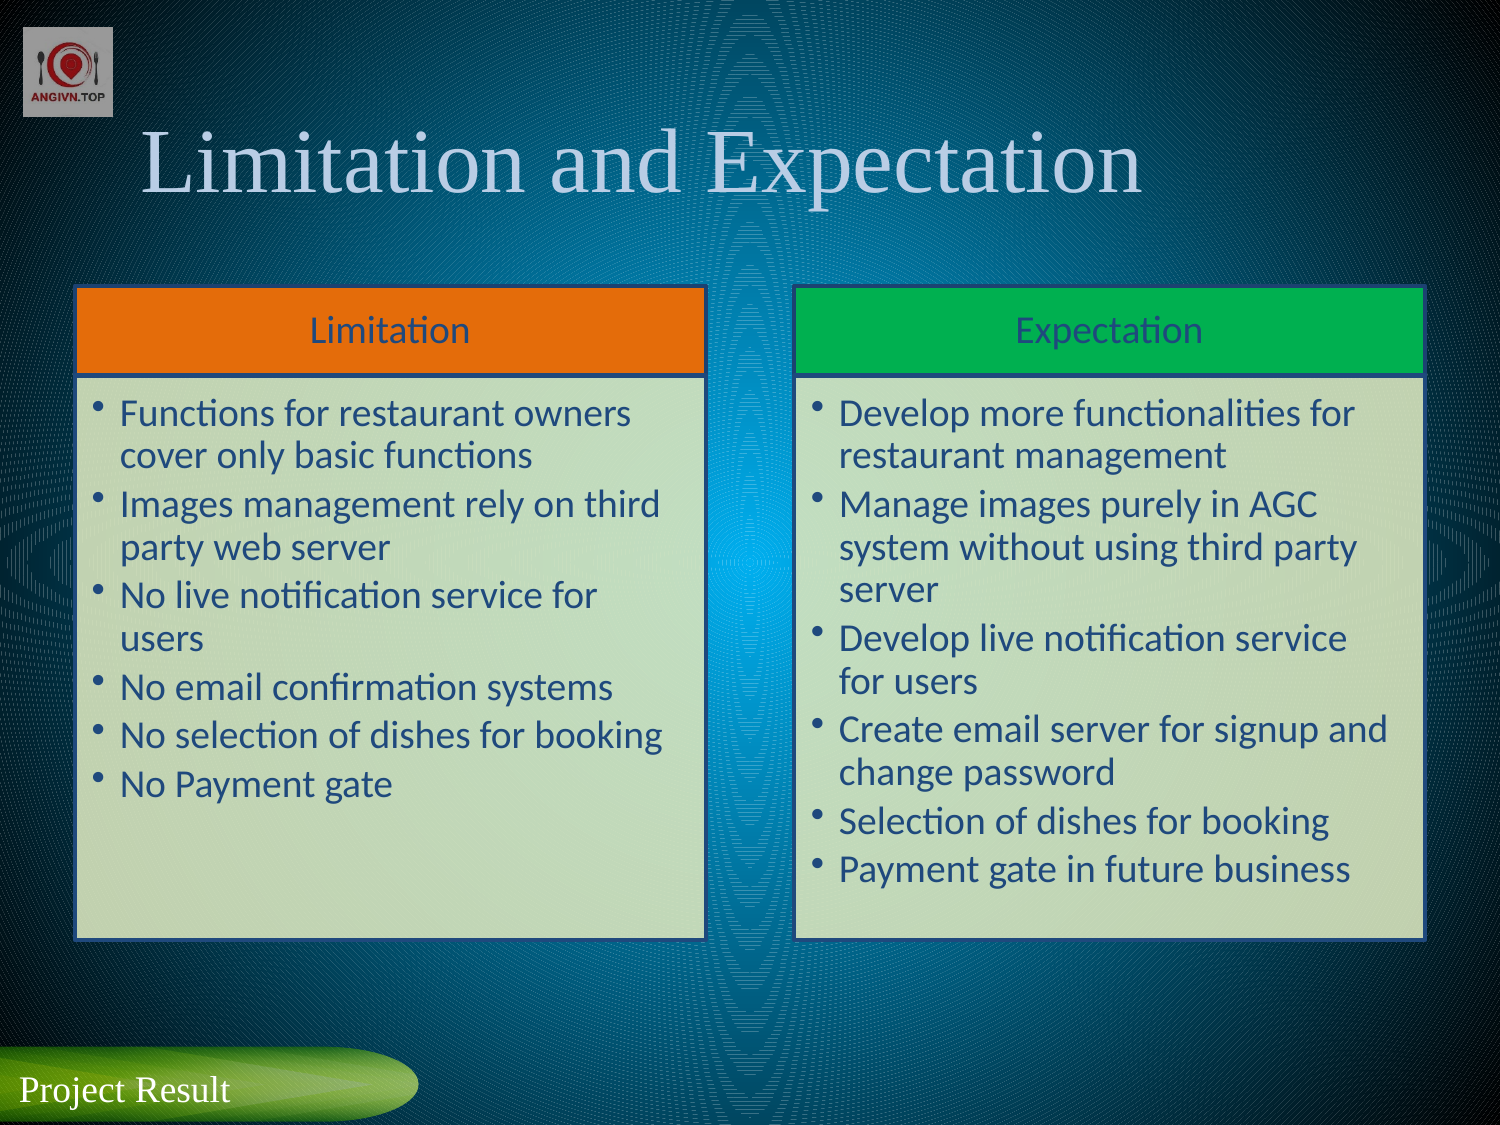

# Limitation and Expectation
Limitation
Expectation
Functions for restaurant owners cover only basic functions
Images management rely on third party web server
No live notification service for users
No email confirmation systems
No selection of dishes for booking
No Payment gate
Develop more functionalities for restaurant management
Manage images purely in AGC system without using third party server
Develop live notification service for users
Create email server for signup and change password
Selection of dishes for booking
Payment gate in future business
Project Result